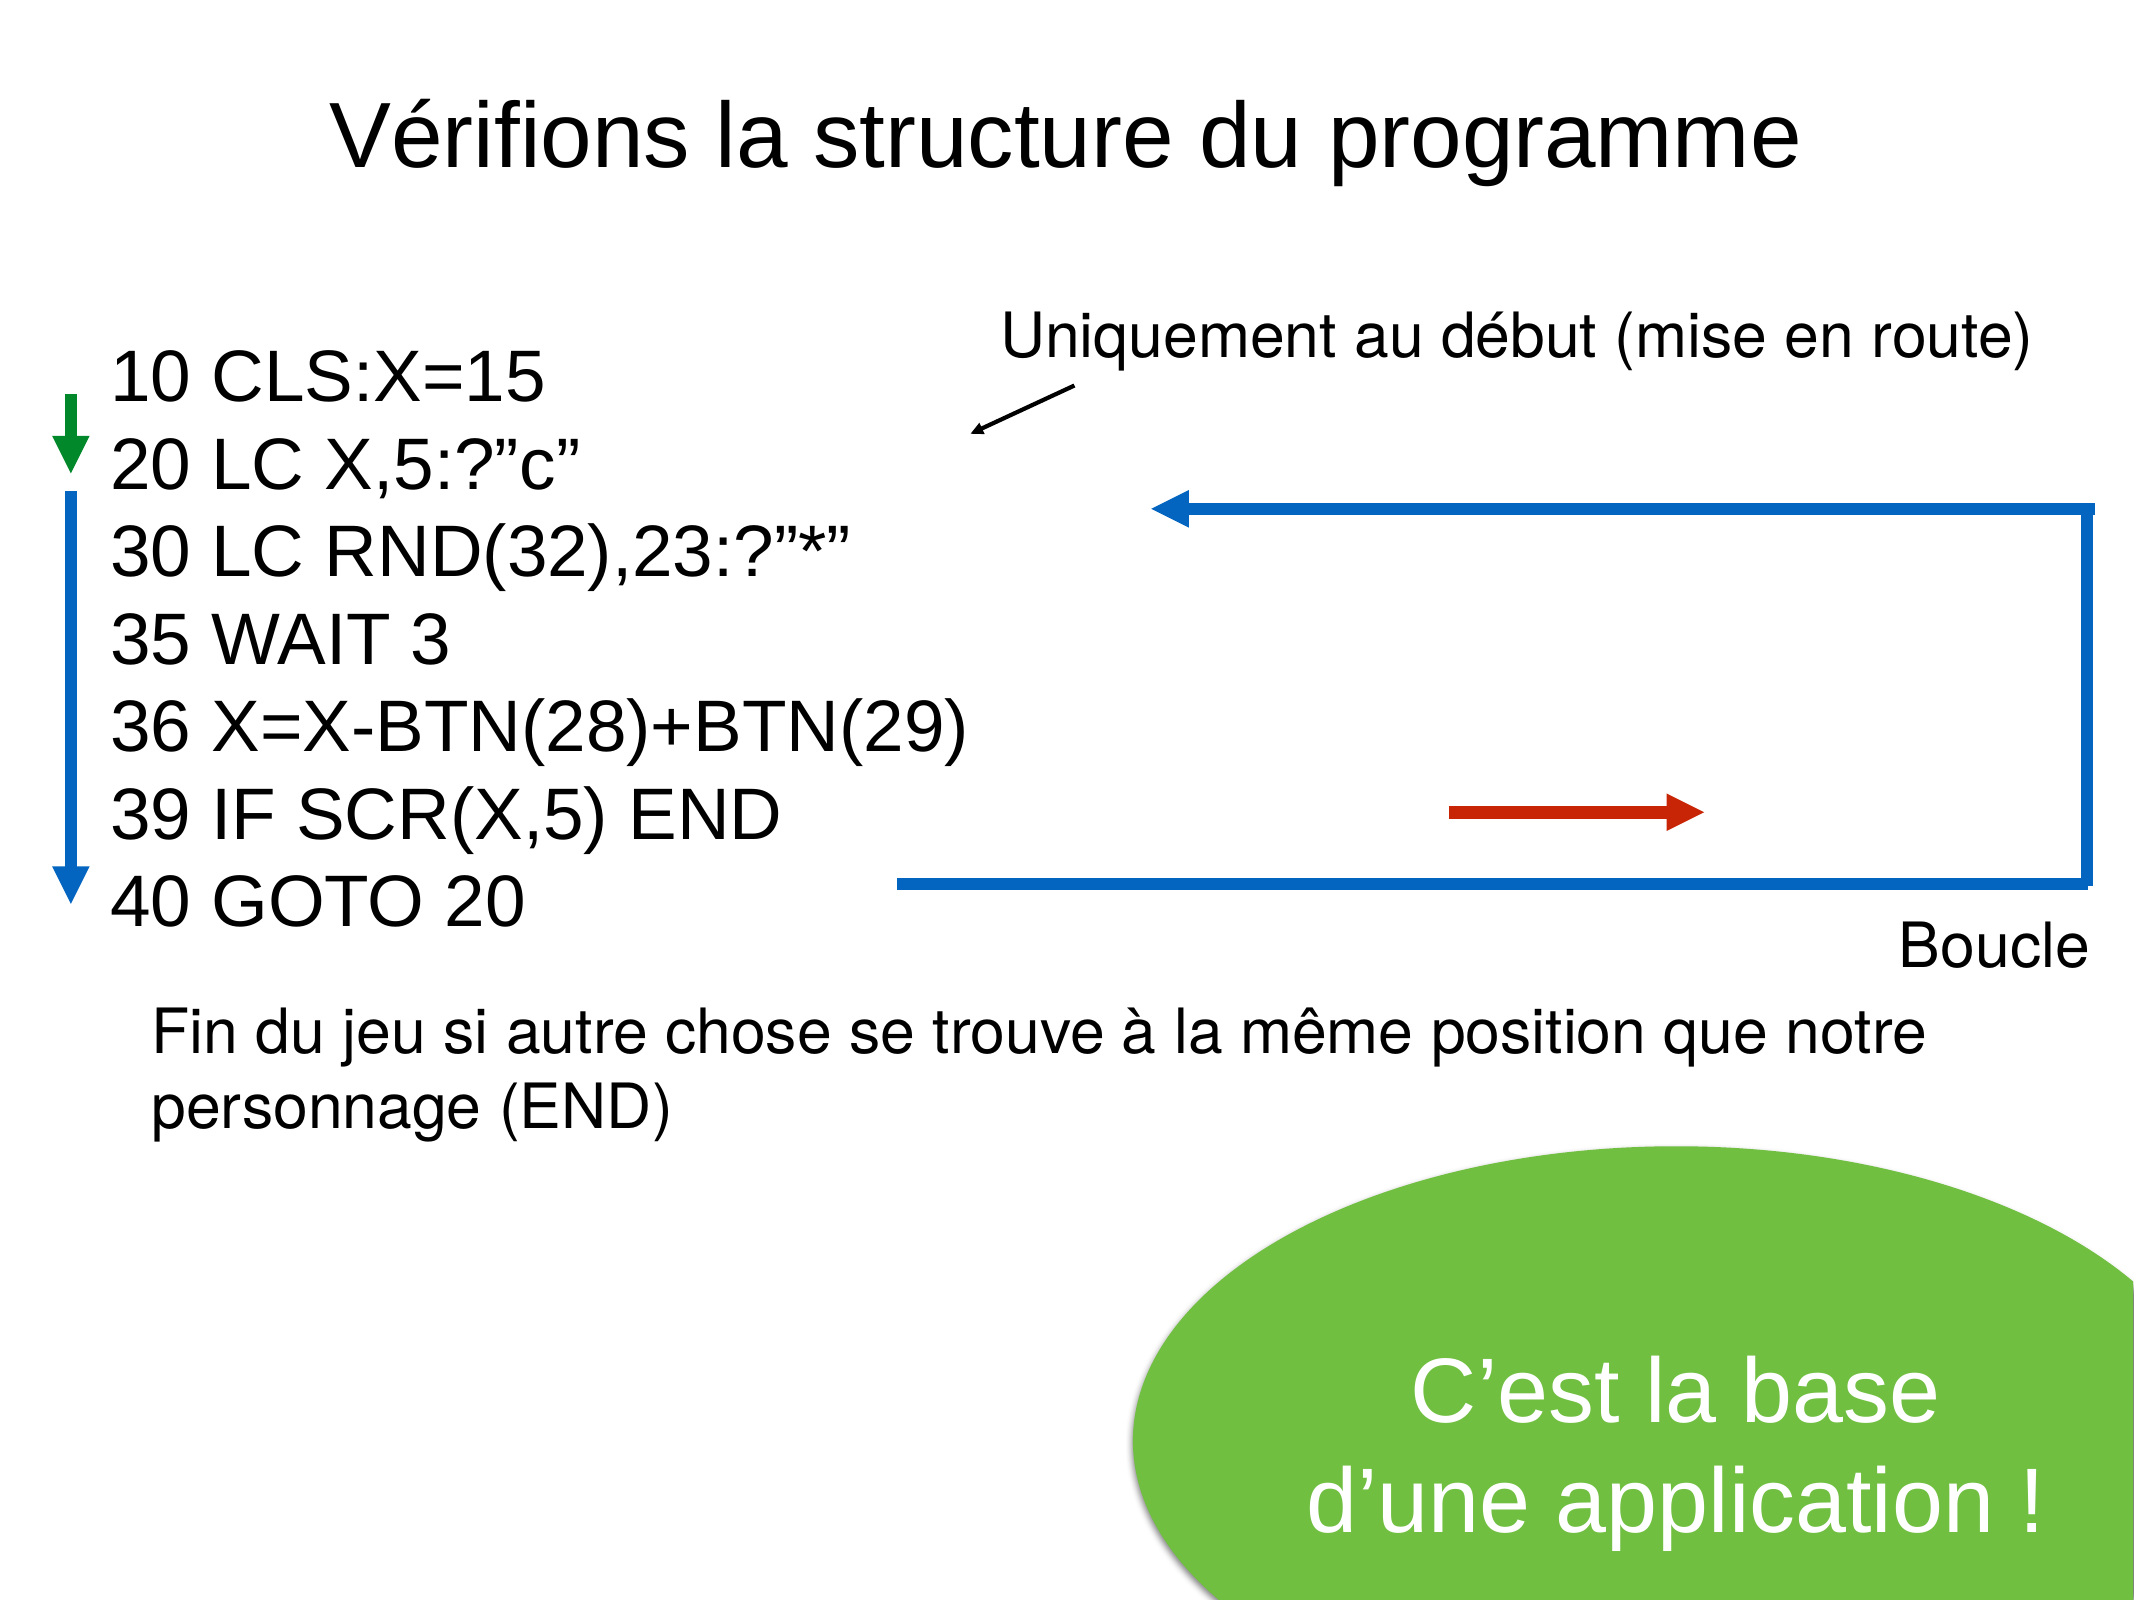

# Vérifions la structure du programme
Uniquement au début (mise en route)
10 CLS:X=15
20 LC X,5:?”c”
30 LC RND(32),23:?”*”
35 WAIT 3
36 X=X-BTN(28)+BTN(29)
39 IF SCR(X,5) END
40 GOTO 20

Boucle
Fin du jeu si autre chose se trouve à la même position que notre personnage (END)
C’est la base d’une application !